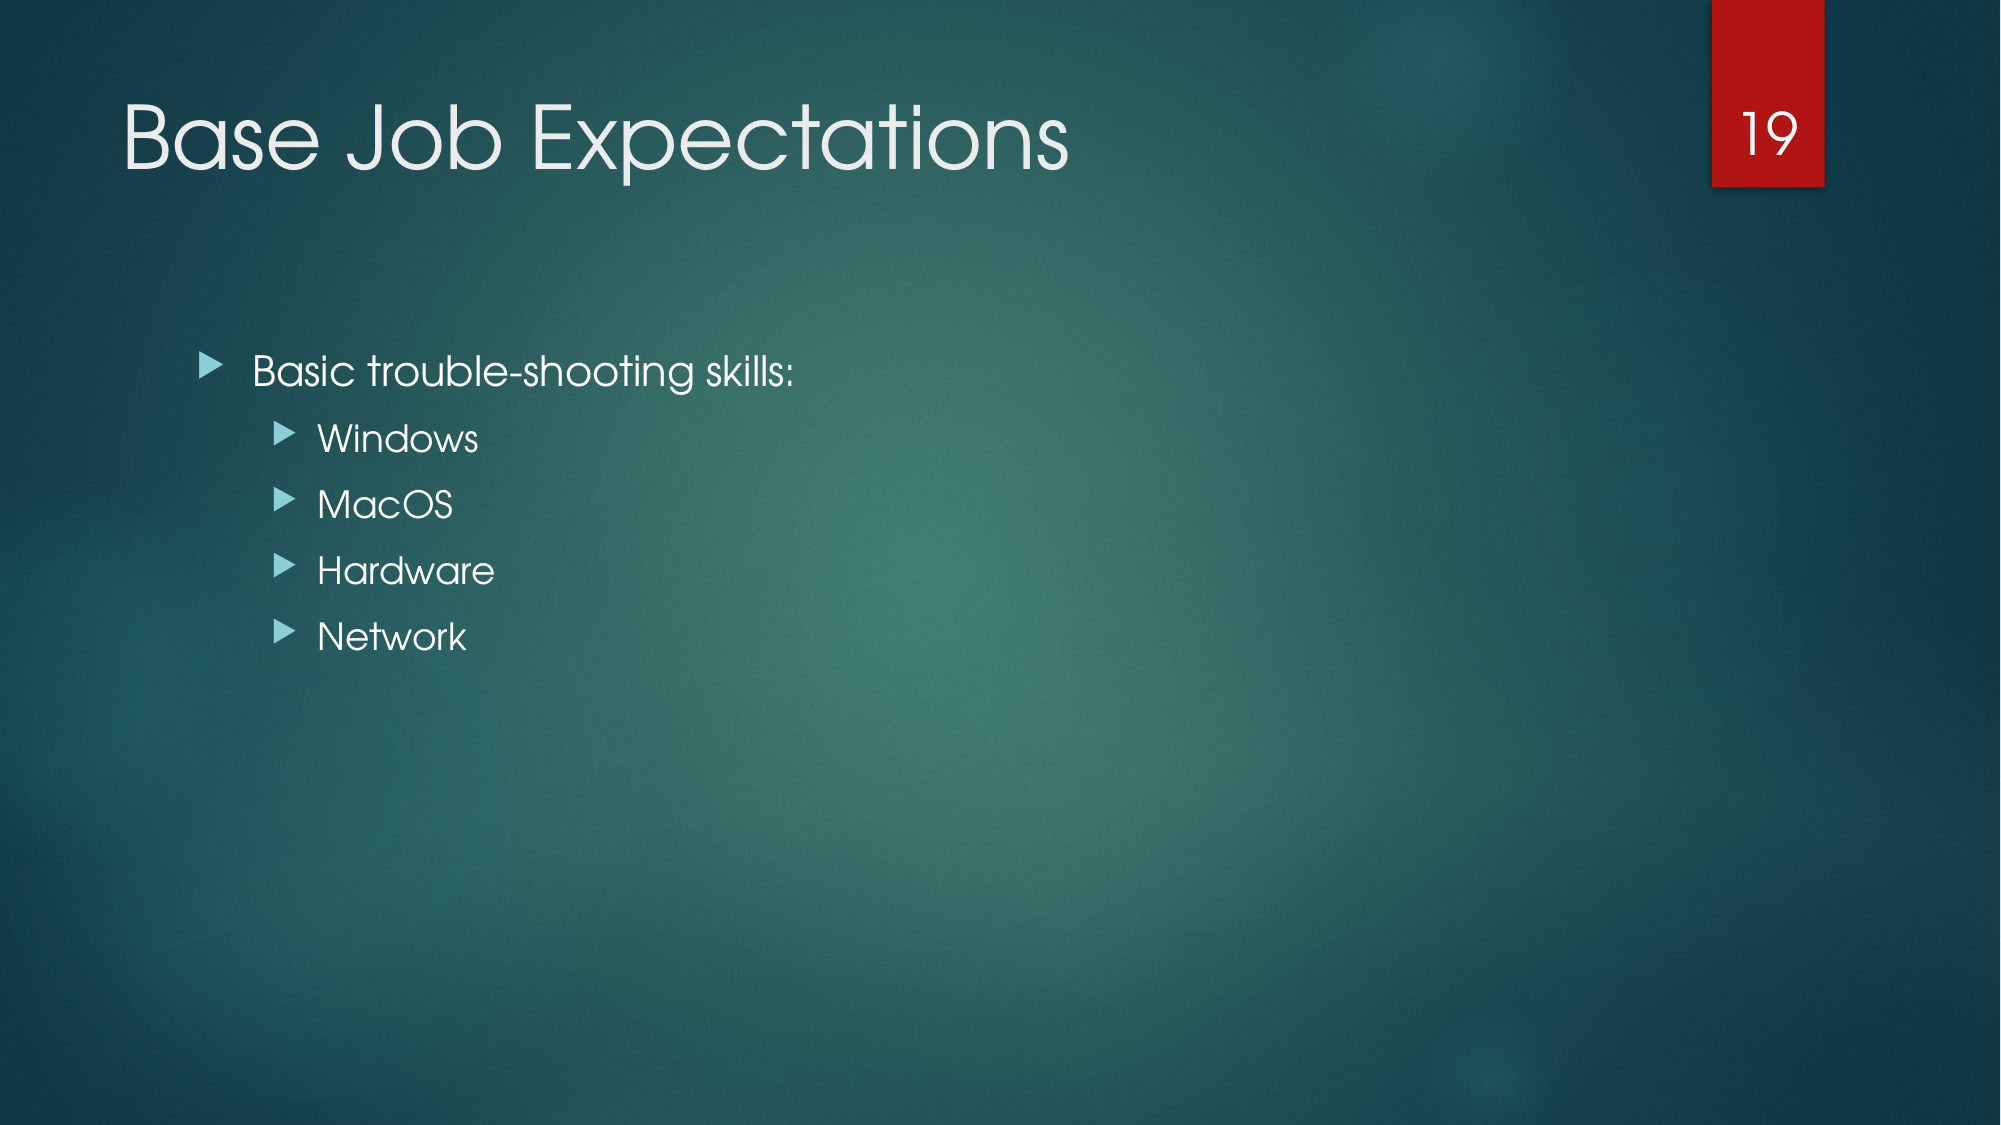

19
# Base Job Expectations
Basic trouble-shooting skills:
Windows
MacOS
Hardware
Network